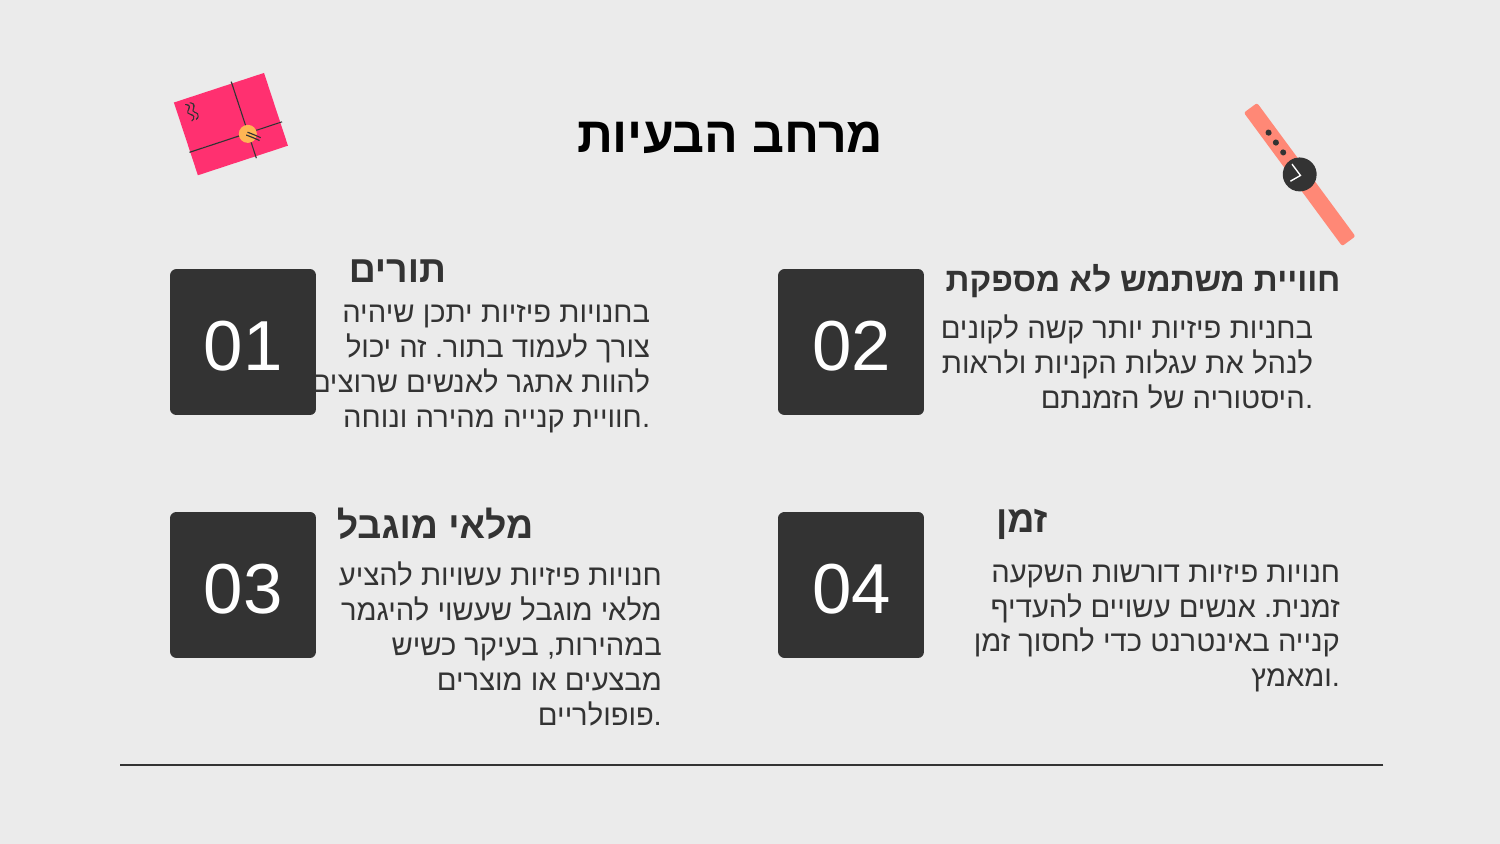

מרחב הבעיות

תורים
חוויית משתמש לא מספקת
# 01
02
בחנויות פיזיות יתכן שיהיה צורך לעמוד בתור. זה יכול להוות אתגר לאנשים שרוצים חוויית קנייה מהירה ונוחה.
בחניות פיזיות יותר קשה לקונים לנהל את עגלות הקניות ולראות היסטוריה של הזמנתם.
זמן
מלאי מוגבל
03
04
חנויות פיזיות דורשות השקעה זמנית. אנשים עשויים להעדיף קנייה באינטרנט כדי לחסוך זמן ומאמץ.
חנויות פיזיות עשויות להציע מלאי מוגבל שעשוי להיגמר במהירות, בעיקר כשיש מבצעים או מוצרים פופולריים.